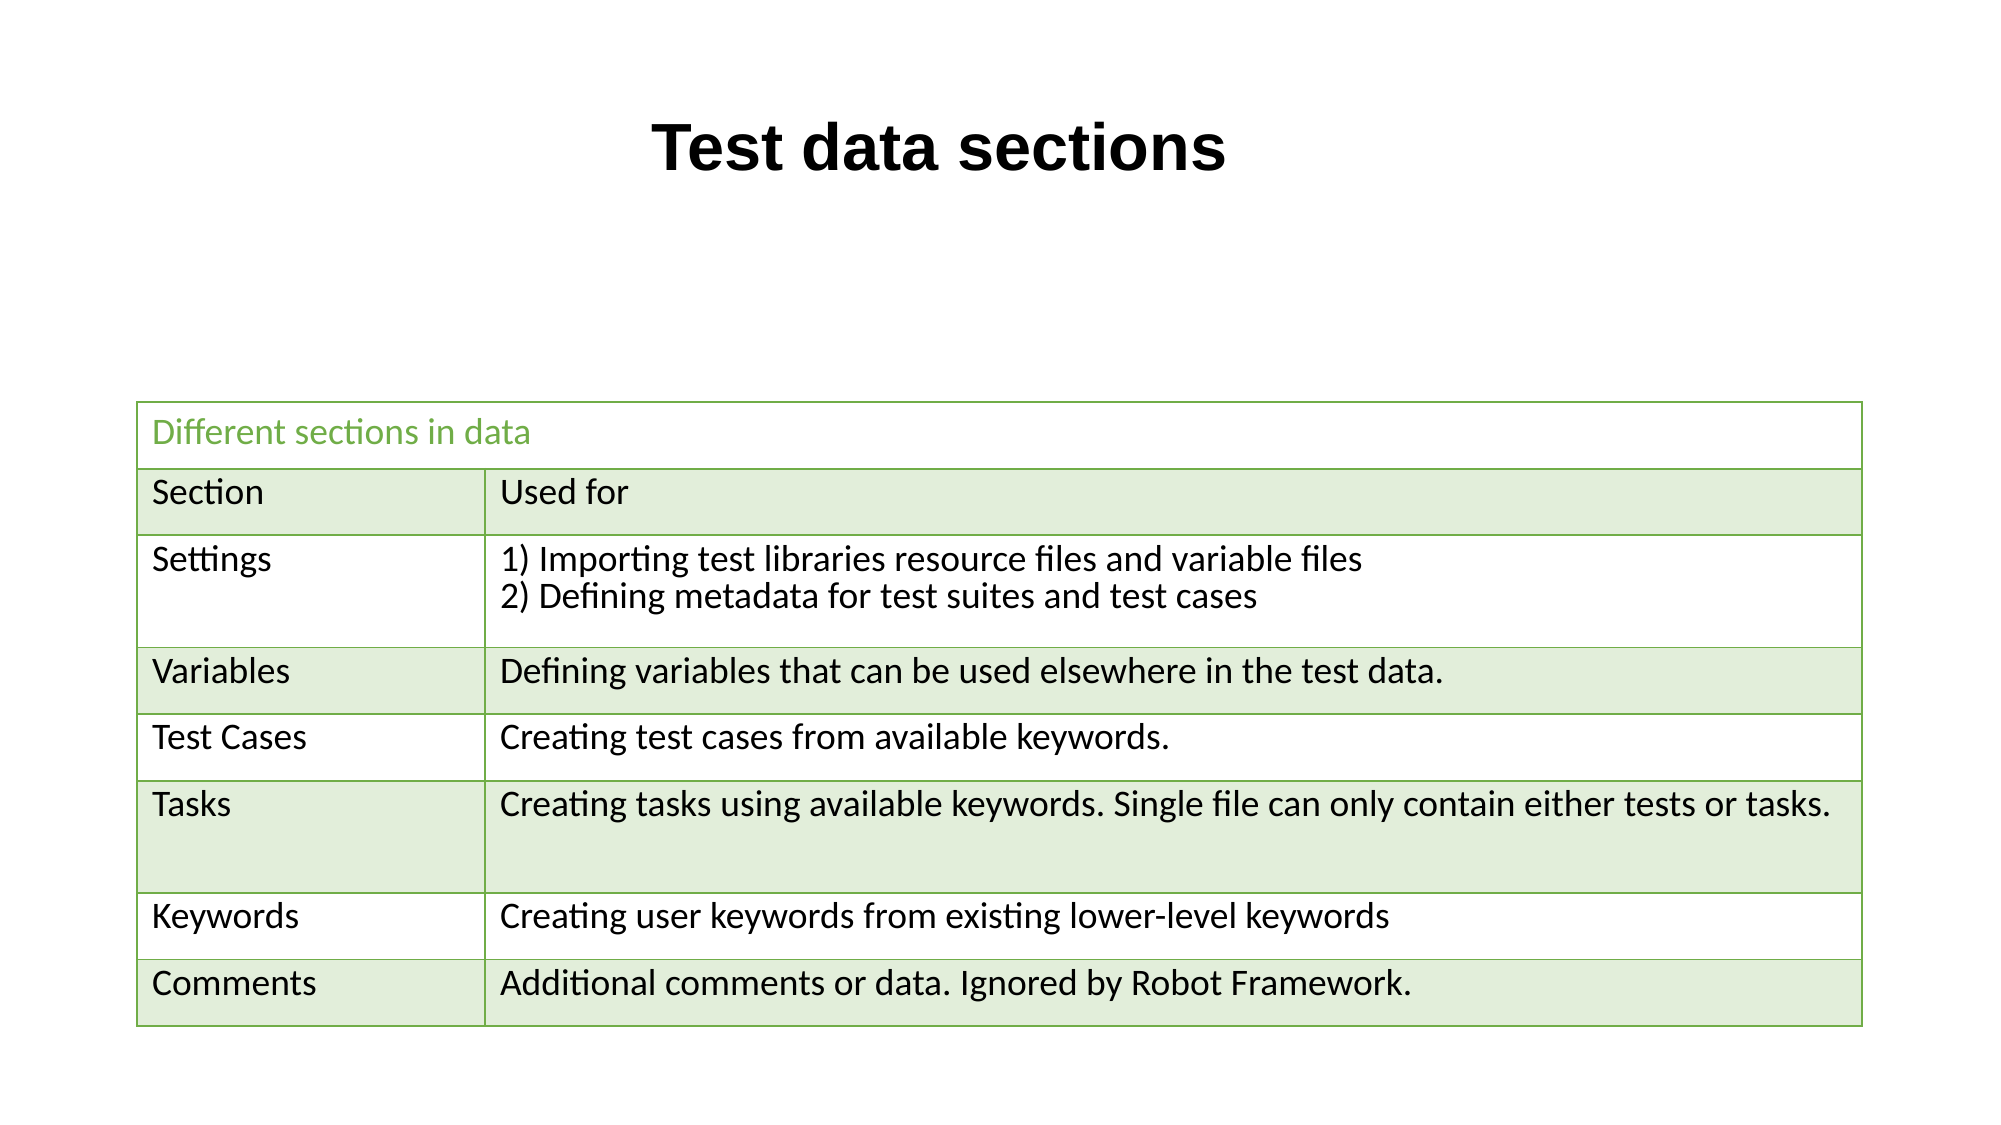

Test data sections

| Different sections in data |  |
| --- | --- |
| Section | Used for |
| Settings | 1) Importing test libraries resource files and variable files 2) Defining metadata for test suites and test cases |
| Variables | Defining variables that can be used elsewhere in the test data. |
| Test Cases | Creating test cases from available keywords. |
| Tasks | Creating tasks using available keywords. Single file can only contain either tests or tasks. |
| Keywords | Creating user keywords from existing lower-level keywords |
| Comments | Additional comments or data. Ignored by Robot Framework. |